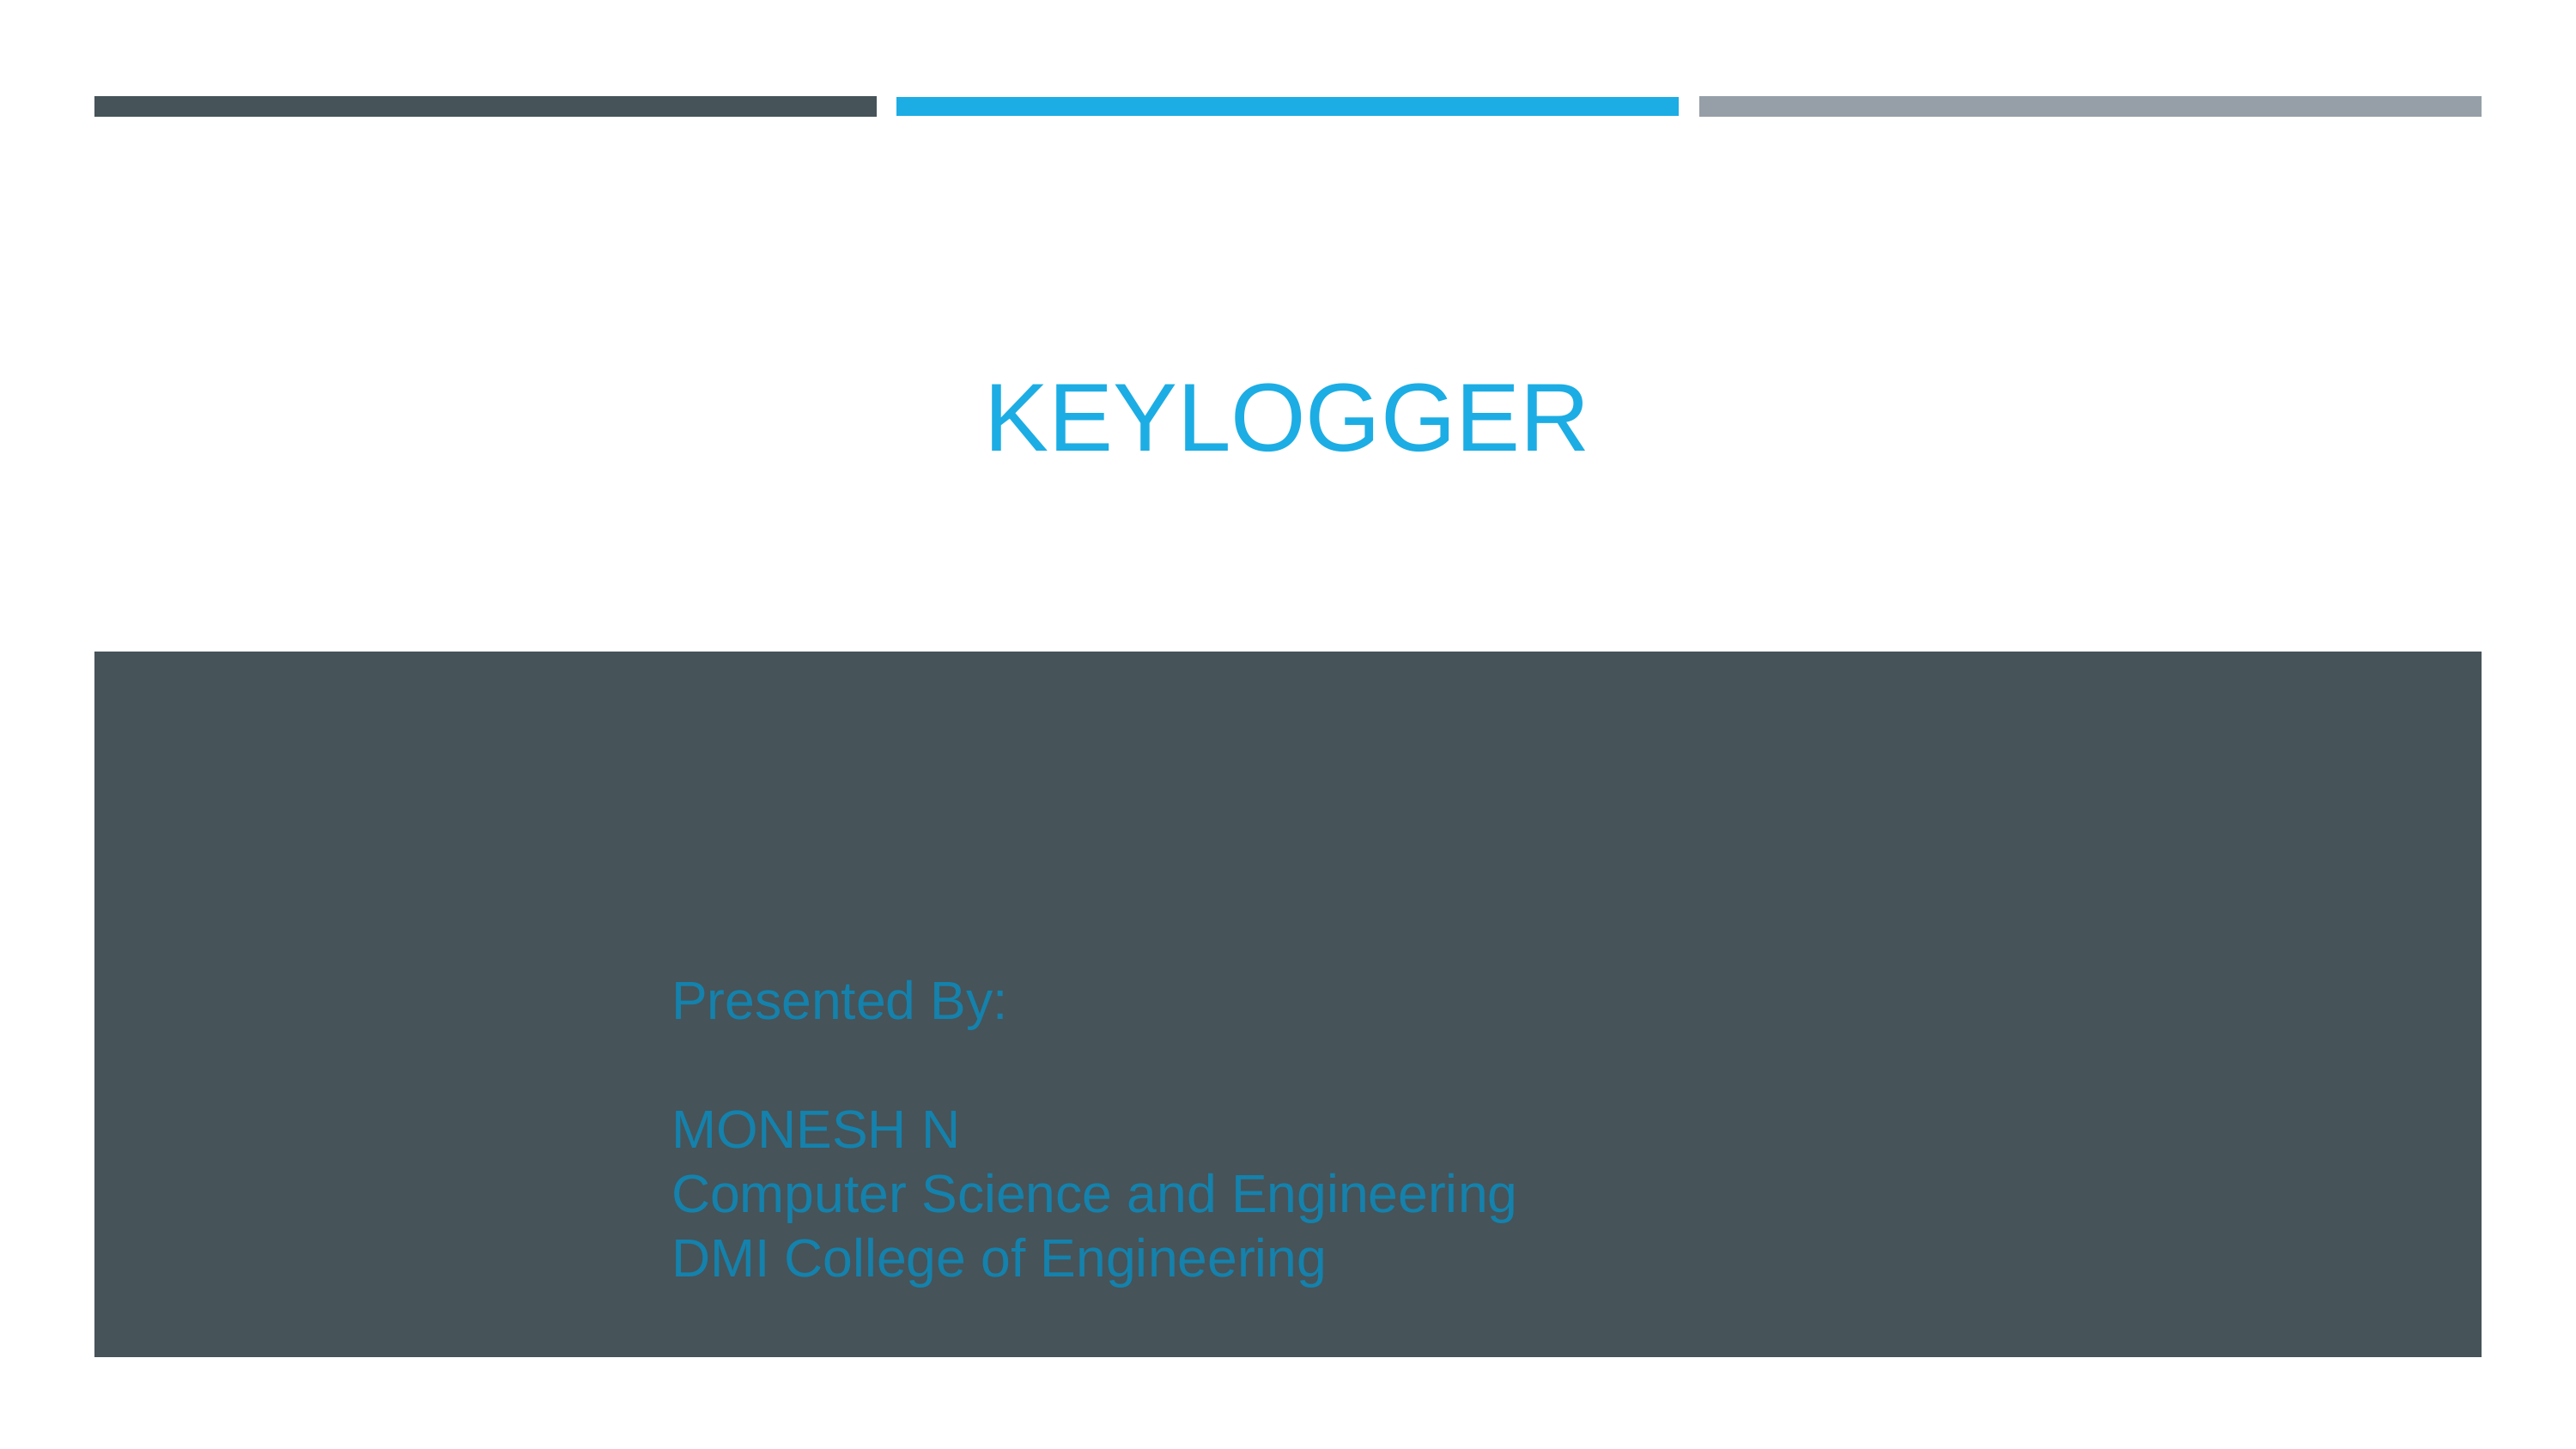

KEYLOGGER

Presented By:

MONESH N
Computer Science and Engineering
DMI College of Engineering